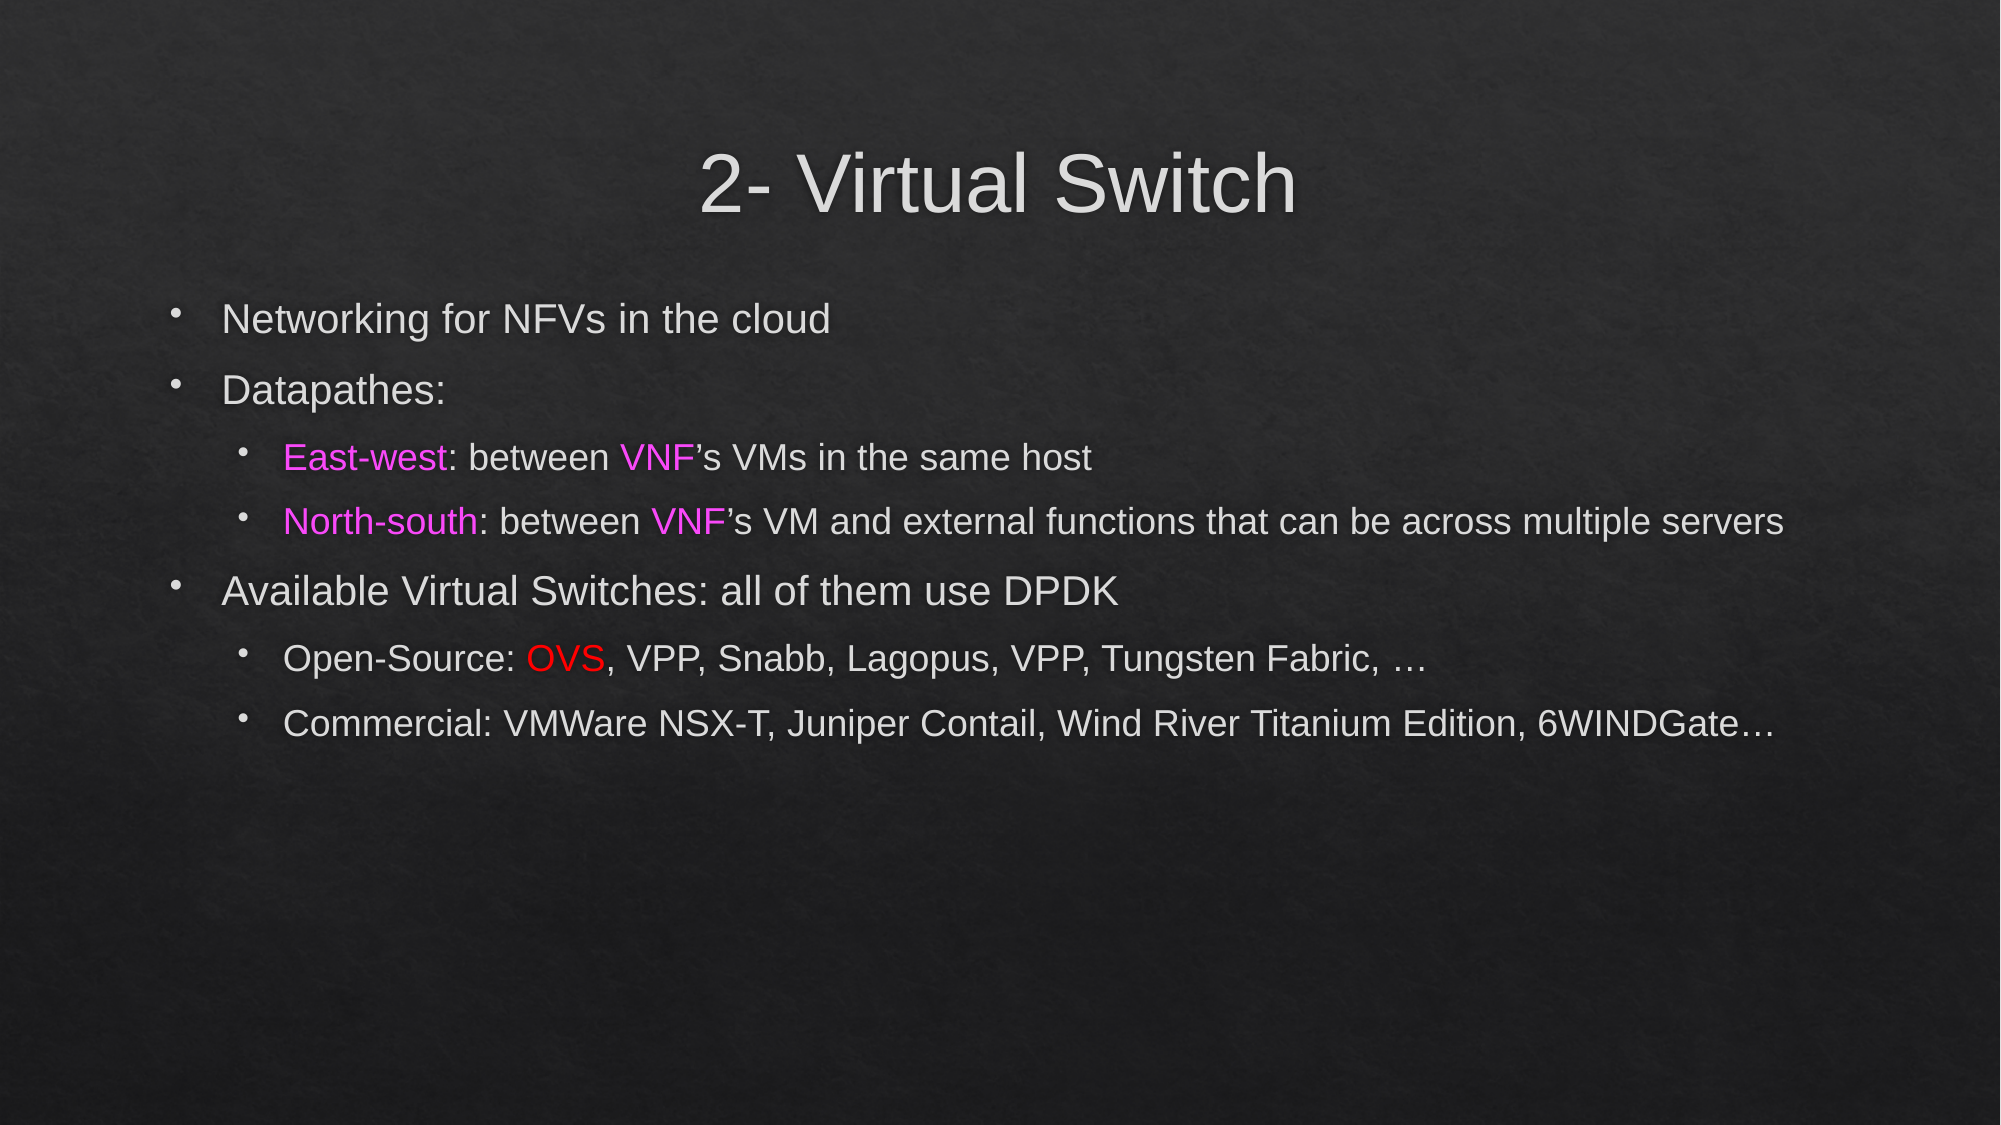

# 2- Virtual Switch
Networking for NFVs in the cloud
Datapathes:
East-west: between VNF’s VMs in the same host
North-south: between VNF’s VM and external functions that can be across multiple servers
Available Virtual Switches: all of them use DPDK
Open-Source: OVS, VPP, Snabb, Lagopus, VPP, Tungsten Fabric, …
Commercial: VMWare NSX-T, Juniper Contail, Wind River Titanium Edition, 6WINDGate…